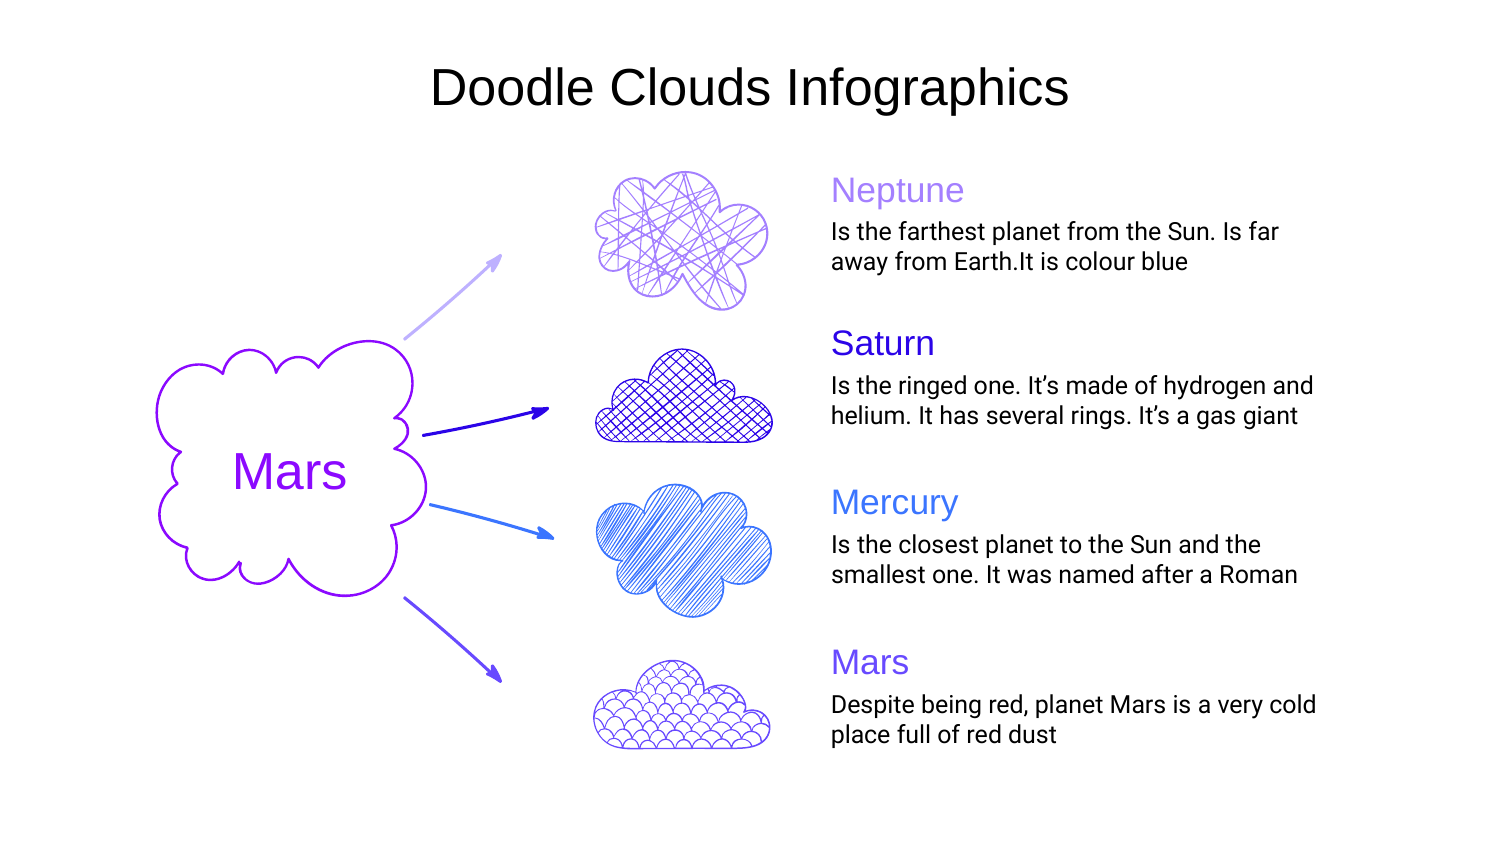

# Doodle Clouds Infographics
Neptune
Is the farthest planet from the Sun. Is far away from Earth.It is colour blue

Saturn
Is the ringed one. It’s made of hydrogen and helium. It has several rings. It’s a gas giant

Mars
Mercury
Is the closest planet to the Sun and the smallest one. It was named after a Roman

Mars
Despite being red, planet Mars is a very cold place full of red dust